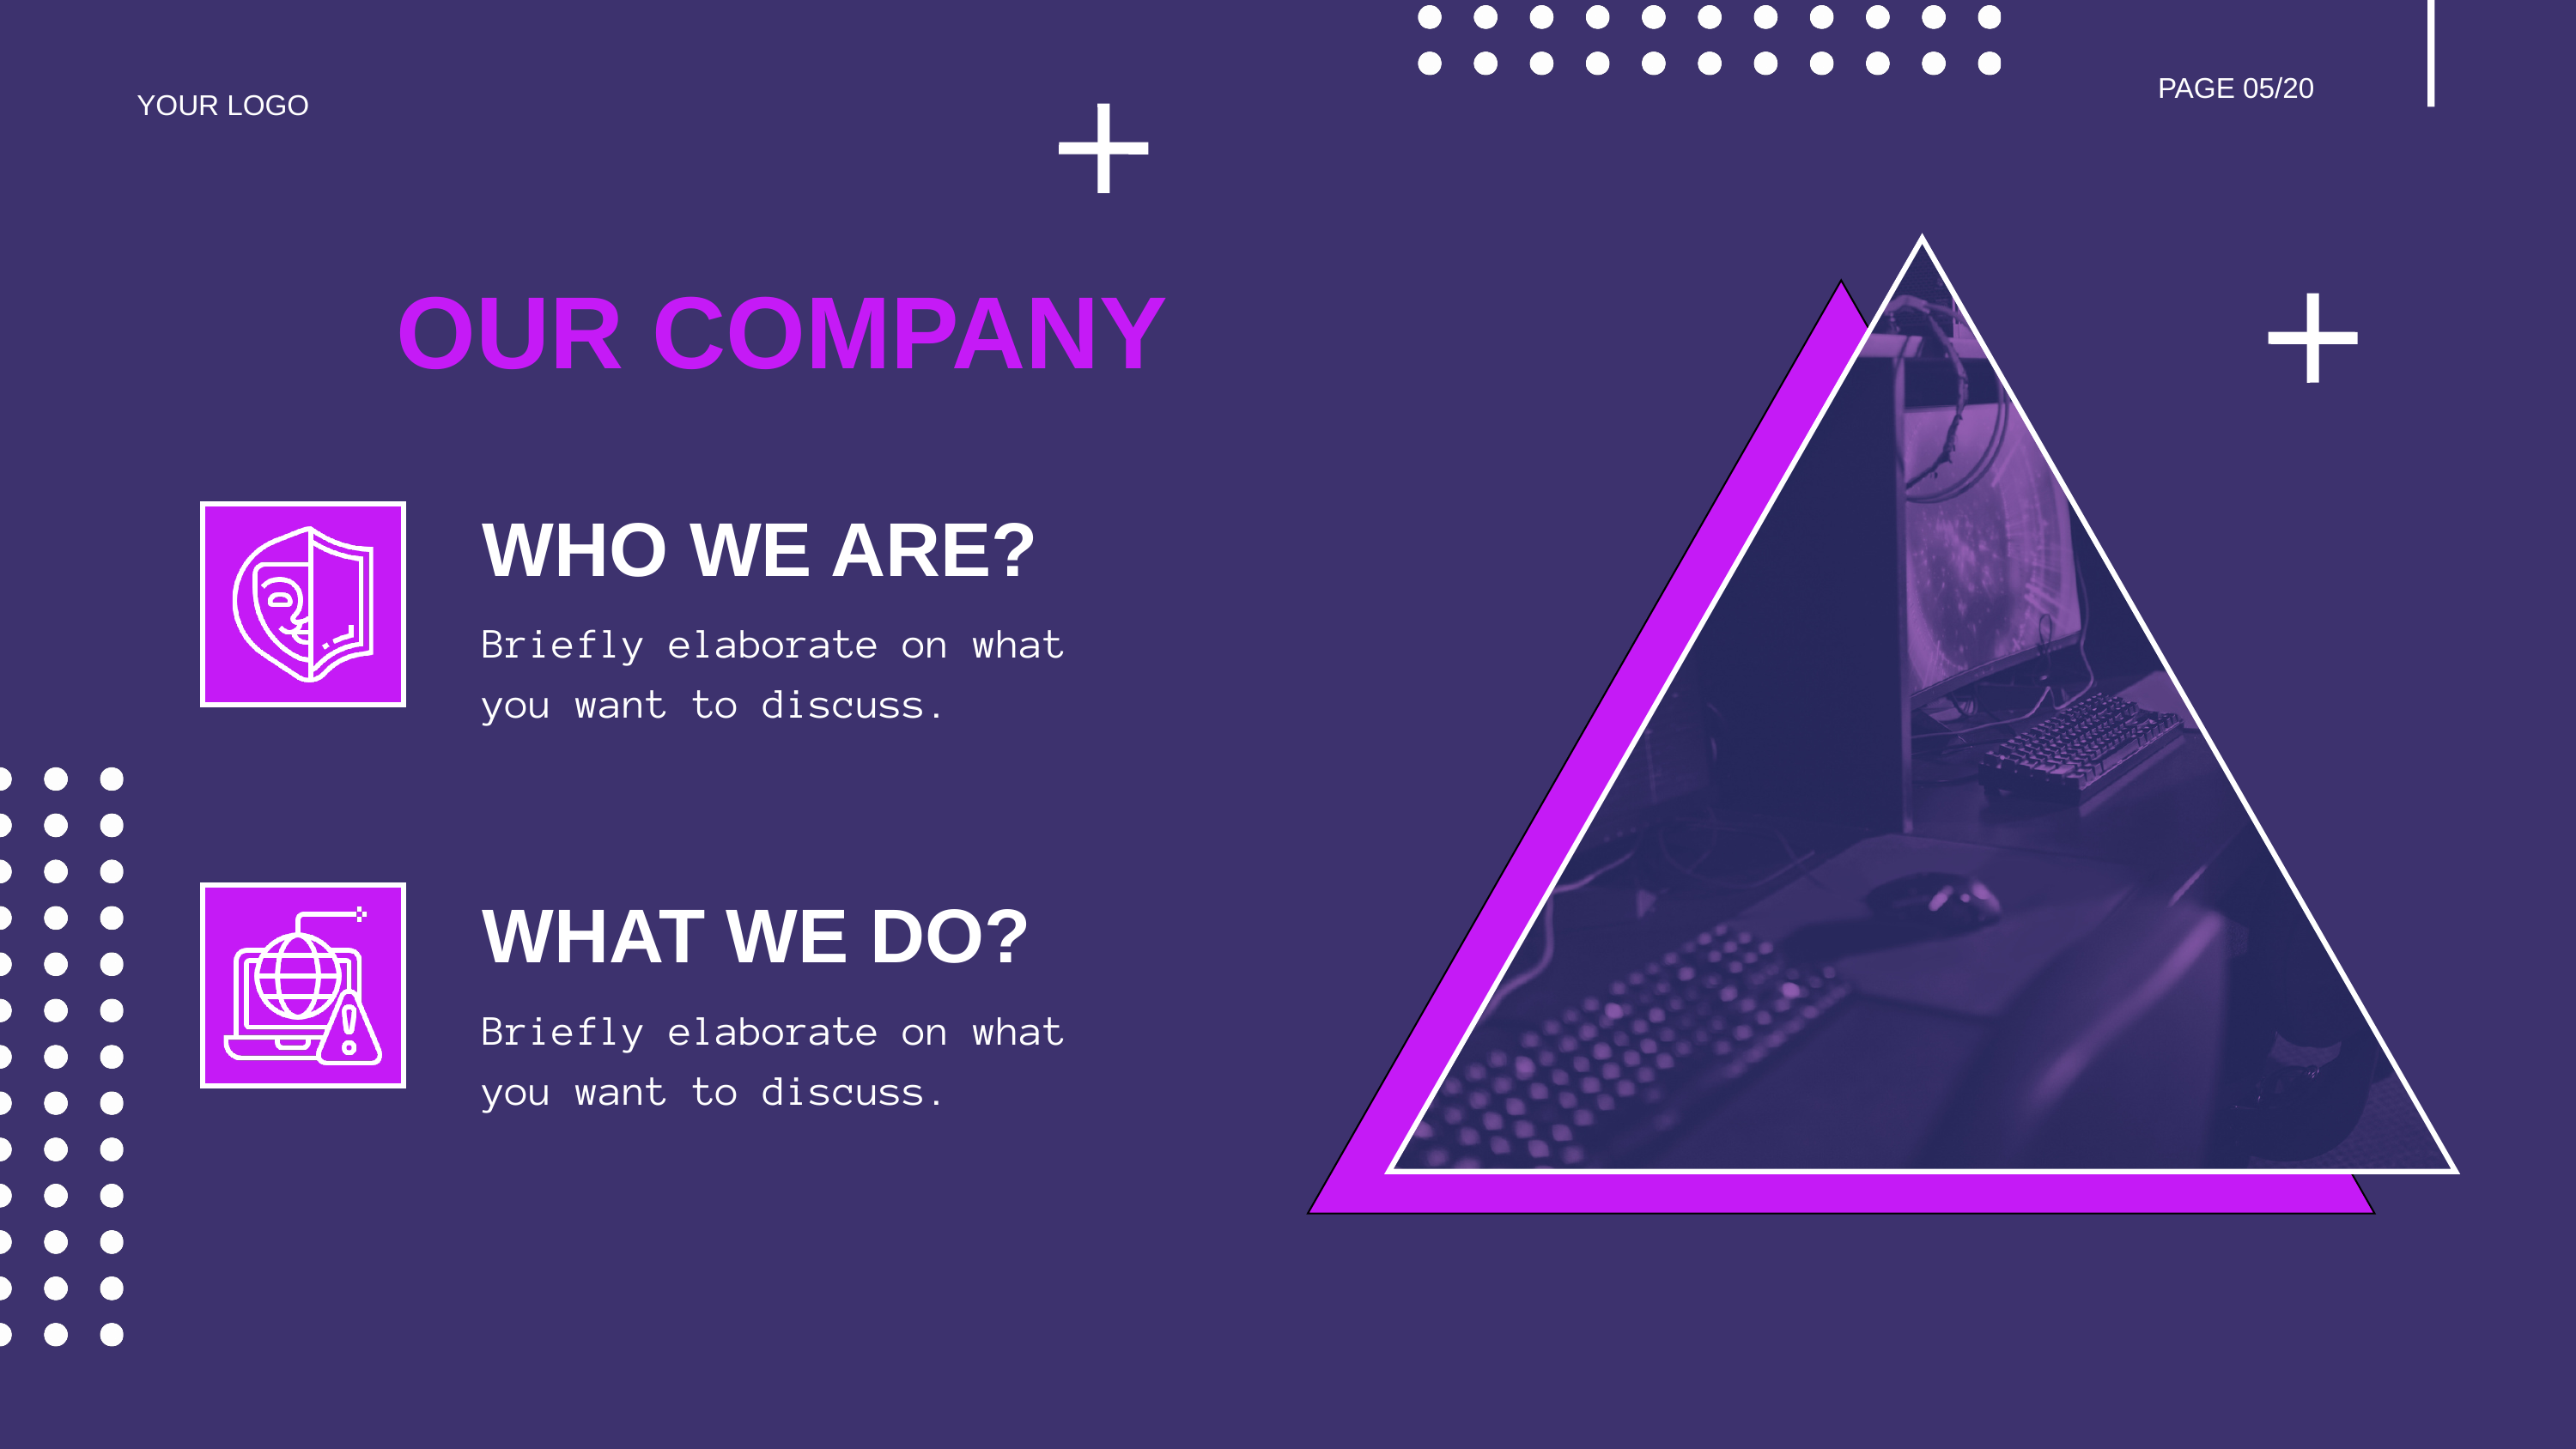

PAGE 05/20
YOUR LOGO

OUR COMPANY

WHO WE ARE?

Briefly elaborate on what you want to discuss.

WHAT WE DO?

Briefly elaborate on what you want to discuss.